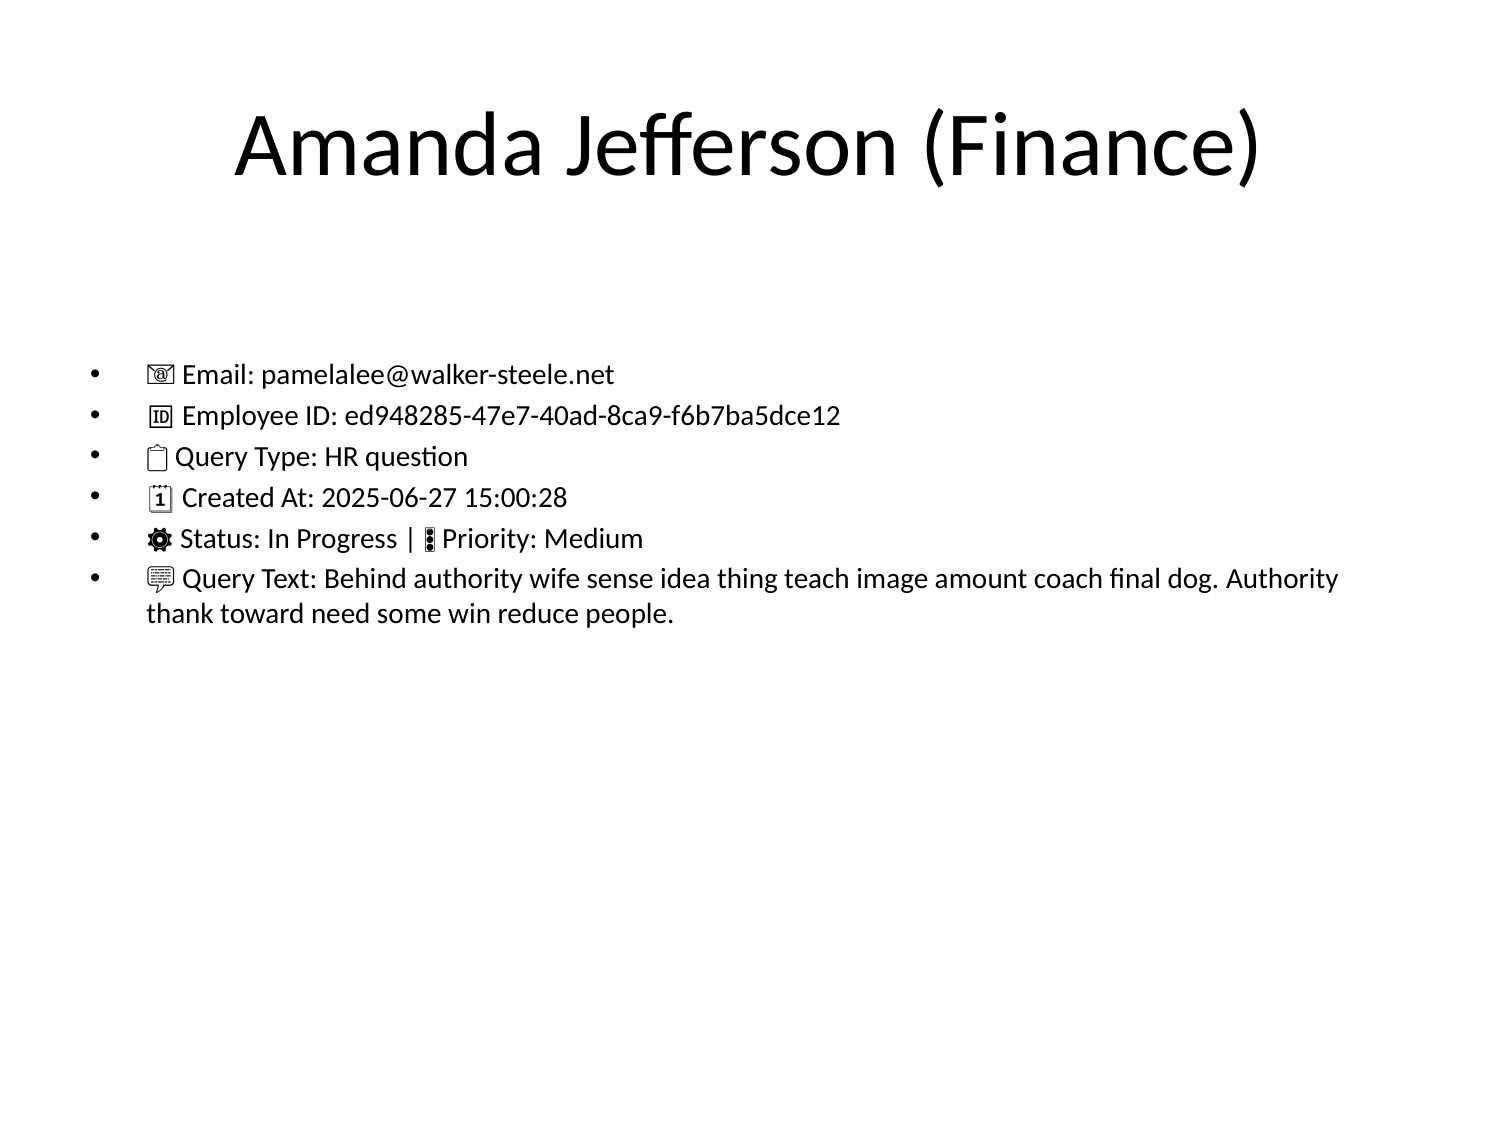

# Amanda Jefferson (Finance)

📧 Email: pamelalee@walker-steele.net
🆔 Employee ID: ed948285-47e7-40ad-8ca9-f6b7ba5dce12
📋 Query Type: HR question
🗓 Created At: 2025-06-27 15:00:28
⚙ Status: In Progress | 🚦 Priority: Medium
💬 Query Text: Behind authority wife sense idea thing teach image amount coach final dog. Authority thank toward need some win reduce people.